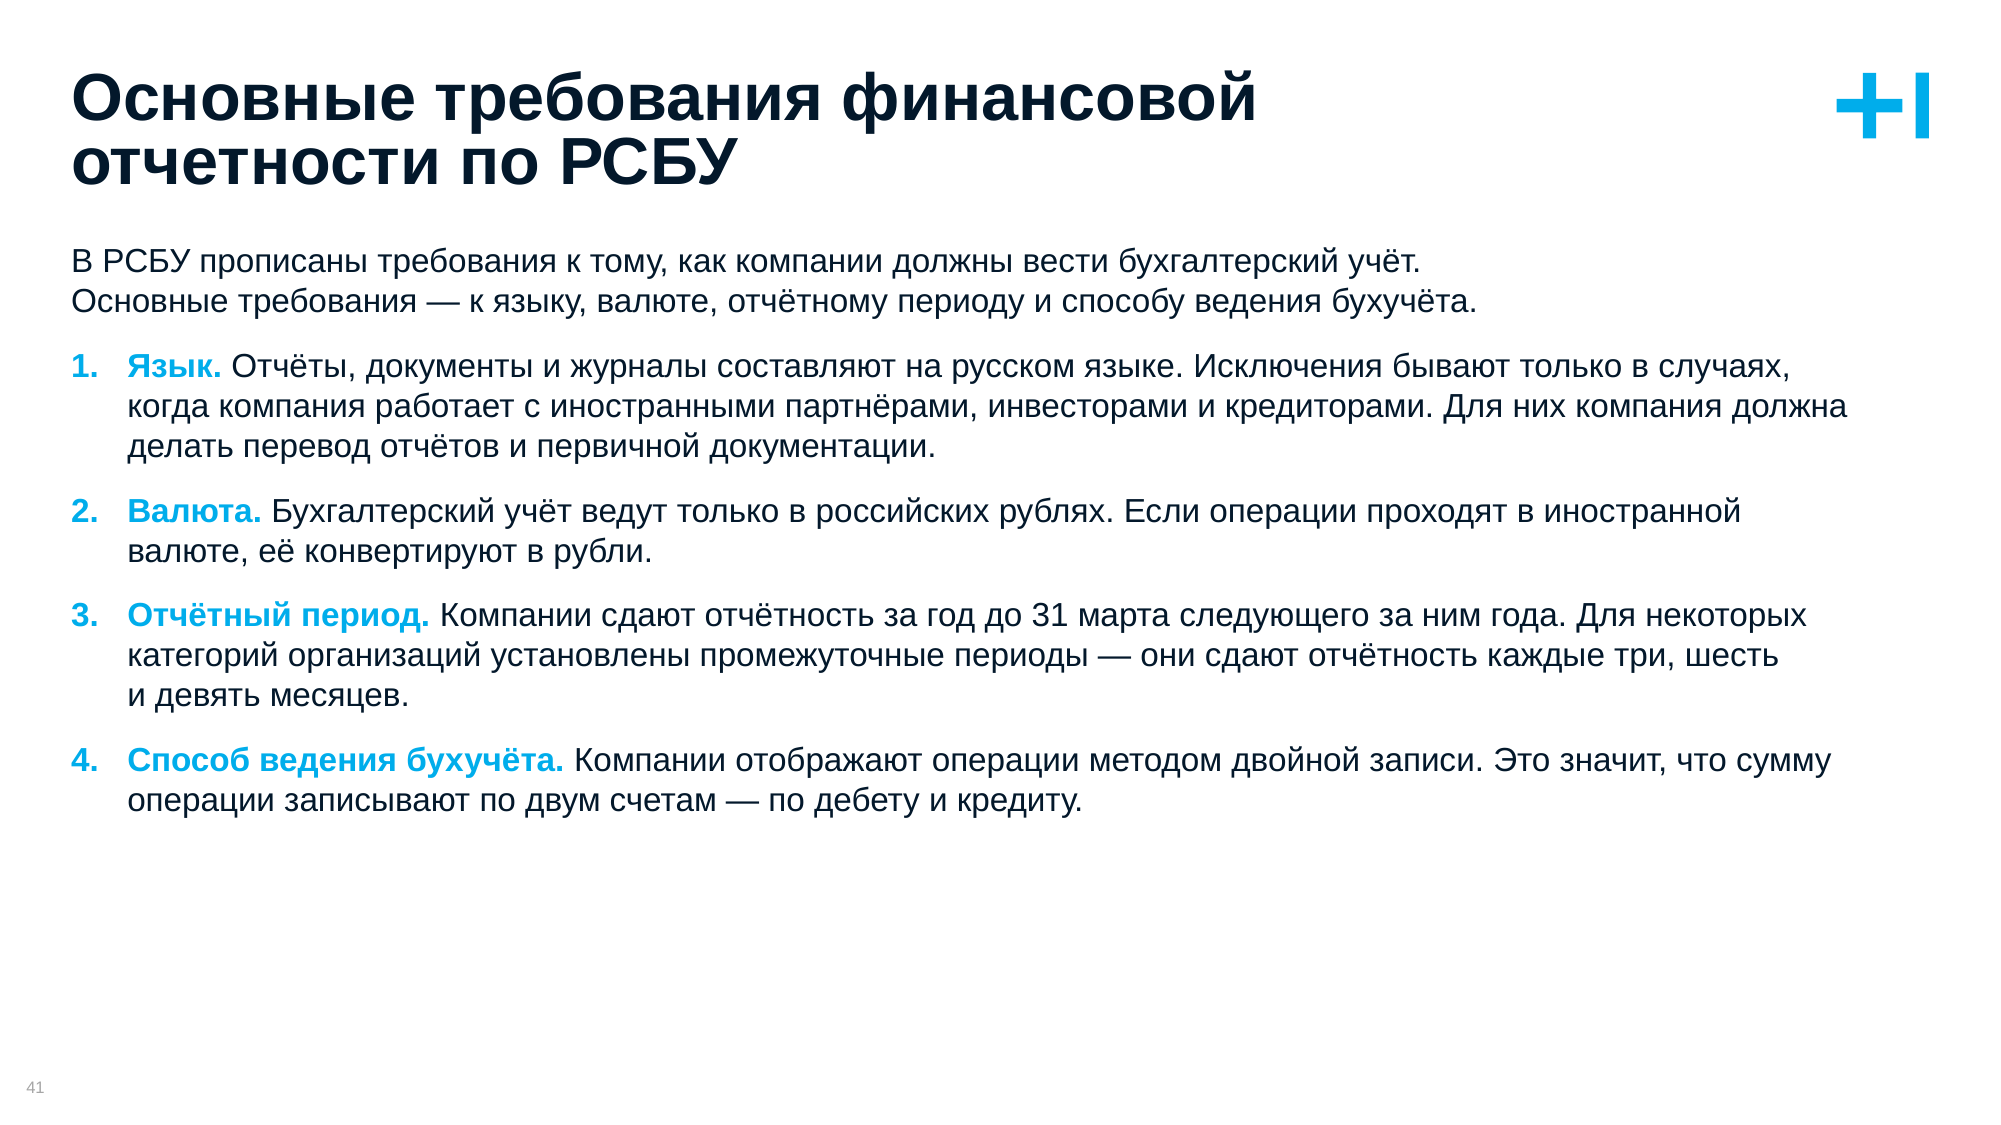

# Основные требования финансовой отчетности по РСБУ
В РСБУ прописаны требования к тому, как компании должны вести бухгалтерский учёт.
Основные требования — к языку, валюте, отчётному периоду и способу ведения бухучёта.
Язык. Отчёты, документы и журналы составляют на русском языке. Исключения бывают только в случаях, когда компания работает с иностранными партнёрами, инвесторами и кредиторами. Для них компания должна делать перевод отчётов и первичной документации.
Валюта. Бухгалтерский учёт ведут только в российских рублях. Если операции проходят в иностранной валюте, её конвертируют в рубли.
Отчётный период. Компании сдают отчётность за год до 31 марта следующего за ним года. Для некоторых категорий организаций установлены промежуточные периоды — они сдают отчётность каждые три, шесть и девять месяцев.
Способ ведения бухучёта. Компании отображают операции методом двойной записи. Это значит, что сумму операции записывают по двум счетам — по дебету и кредиту.